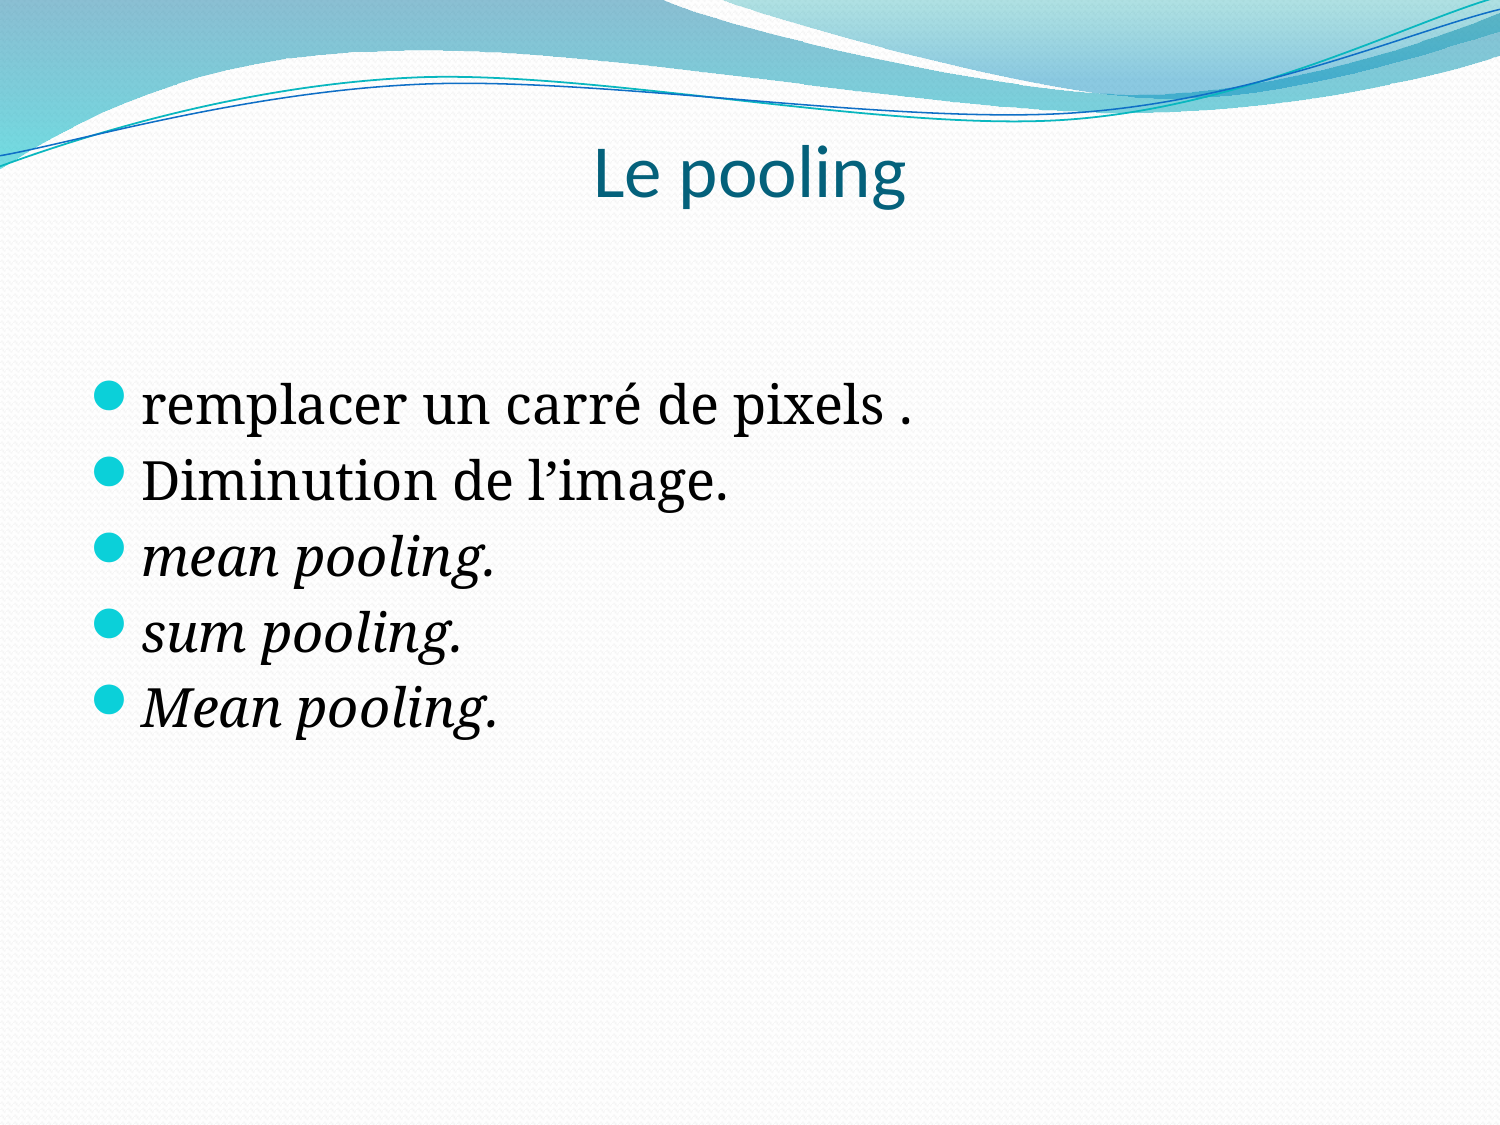

# Le pooling

remplacer un carré de pixels .
Diminution de l’image.
mean pooling.
sum pooling.
Mean pooling.